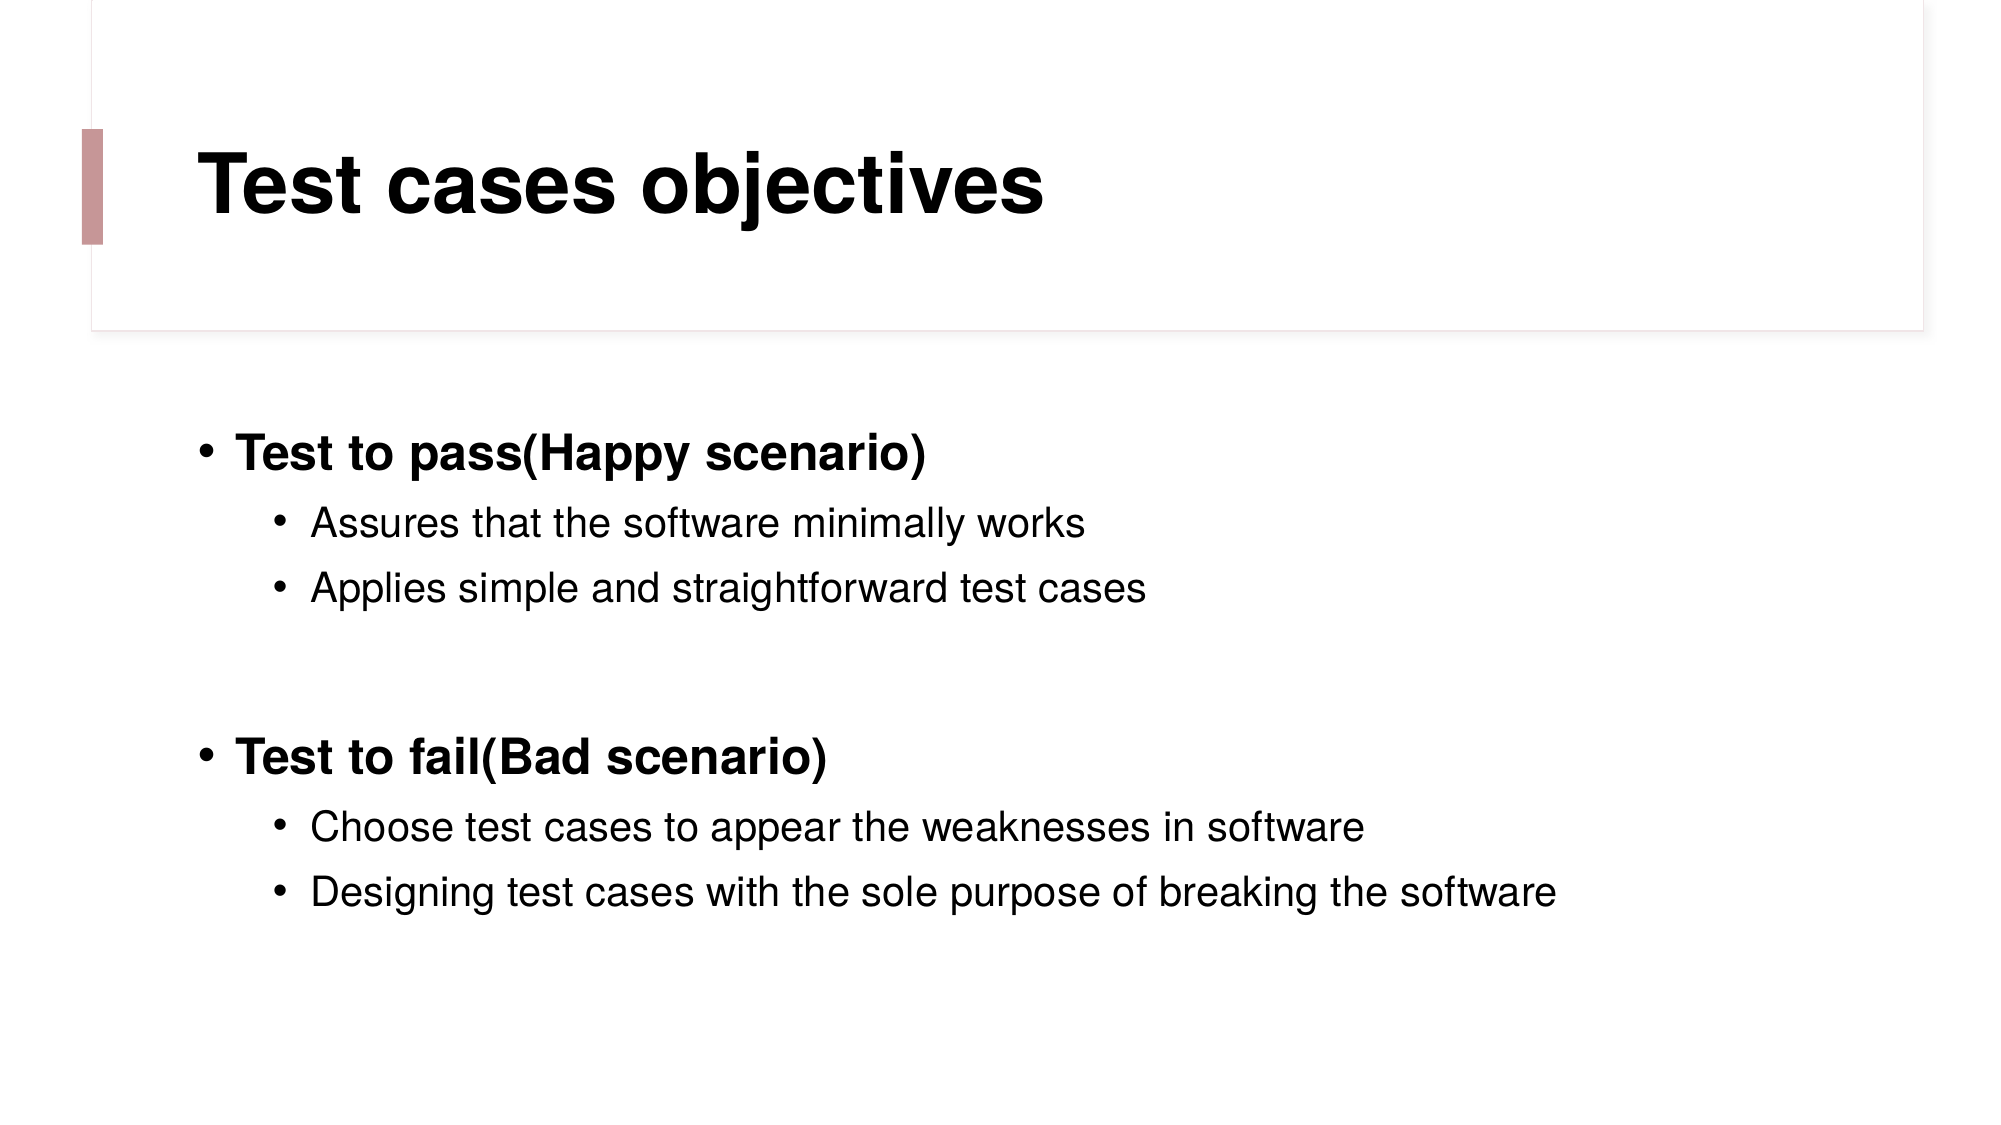

# Test cases objectives
Test to pass(Happy scenario)
Assures that the software minimally works
Applies simple and straightforward test cases

Test to fail(Bad scenario)
Choose test cases to appear the weaknesses in software
Designing test cases with the sole purpose of breaking the software